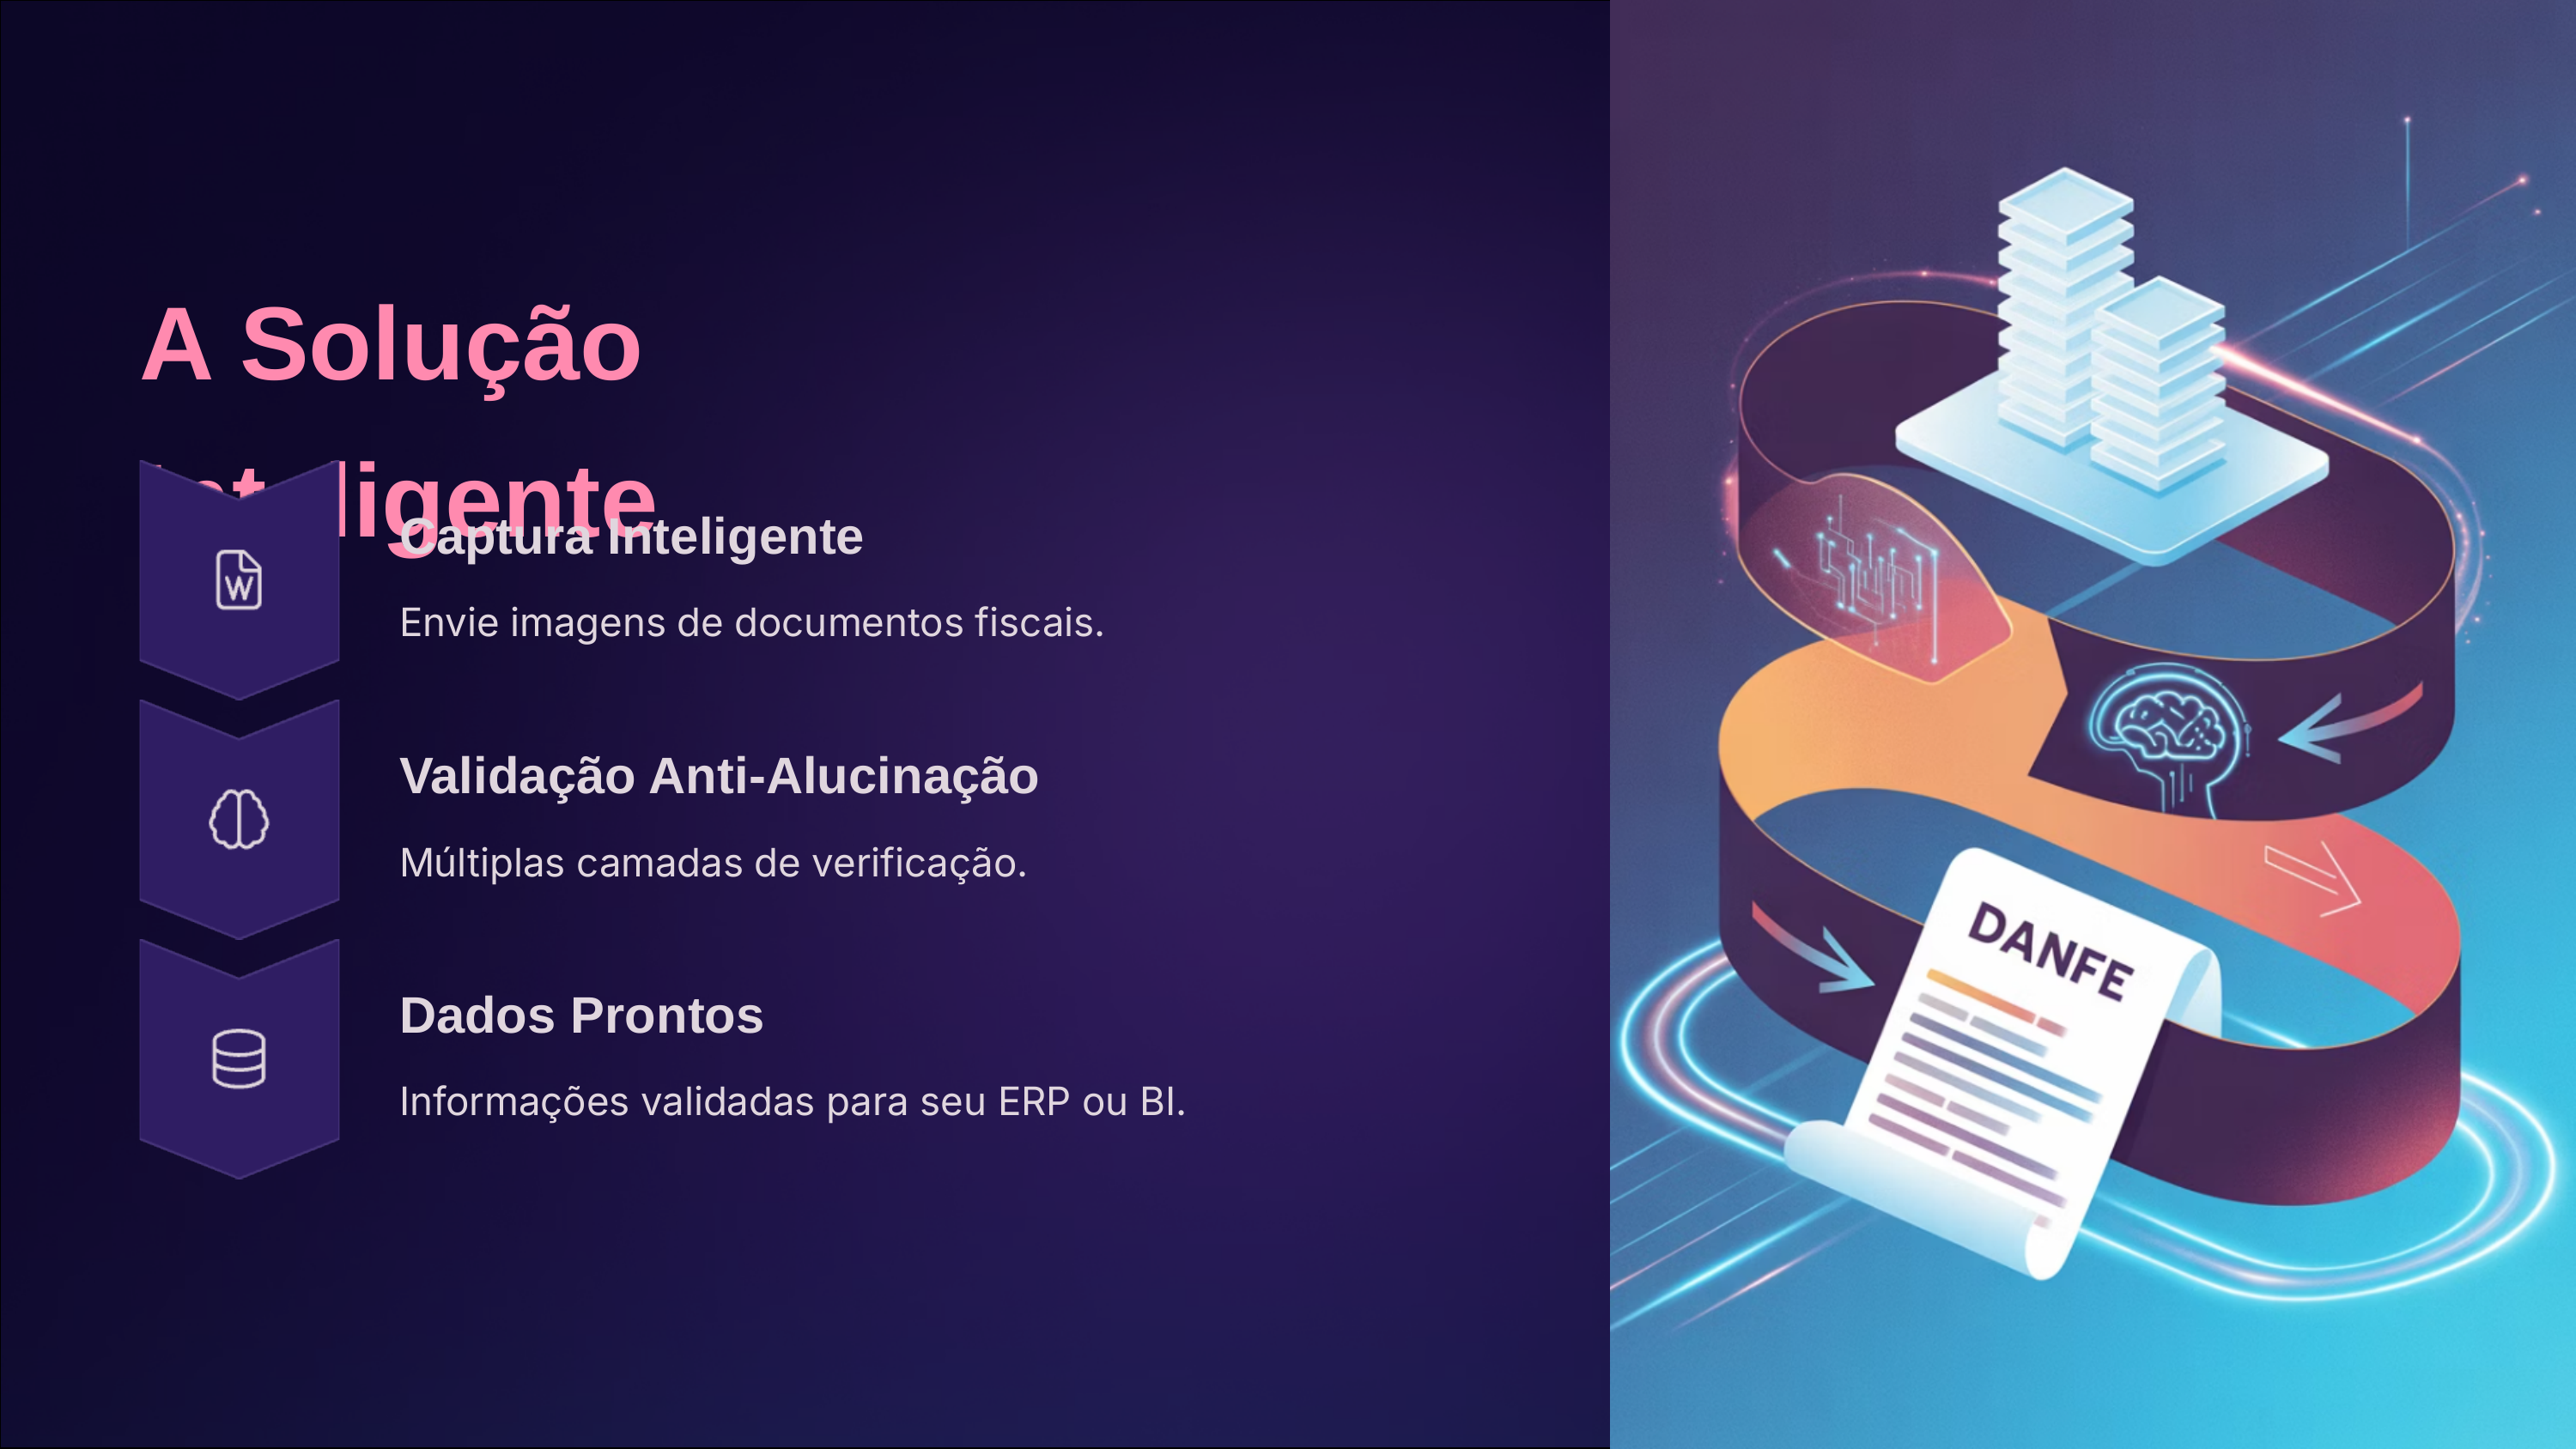

A Solução Inteligente

Captura Inteligente
Envie imagens de documentos fiscais.

Validação Anti-Alucinação
Múltiplas camadas de verificação.

Dados Prontos
Informações validadas para seu ERP ou BI.